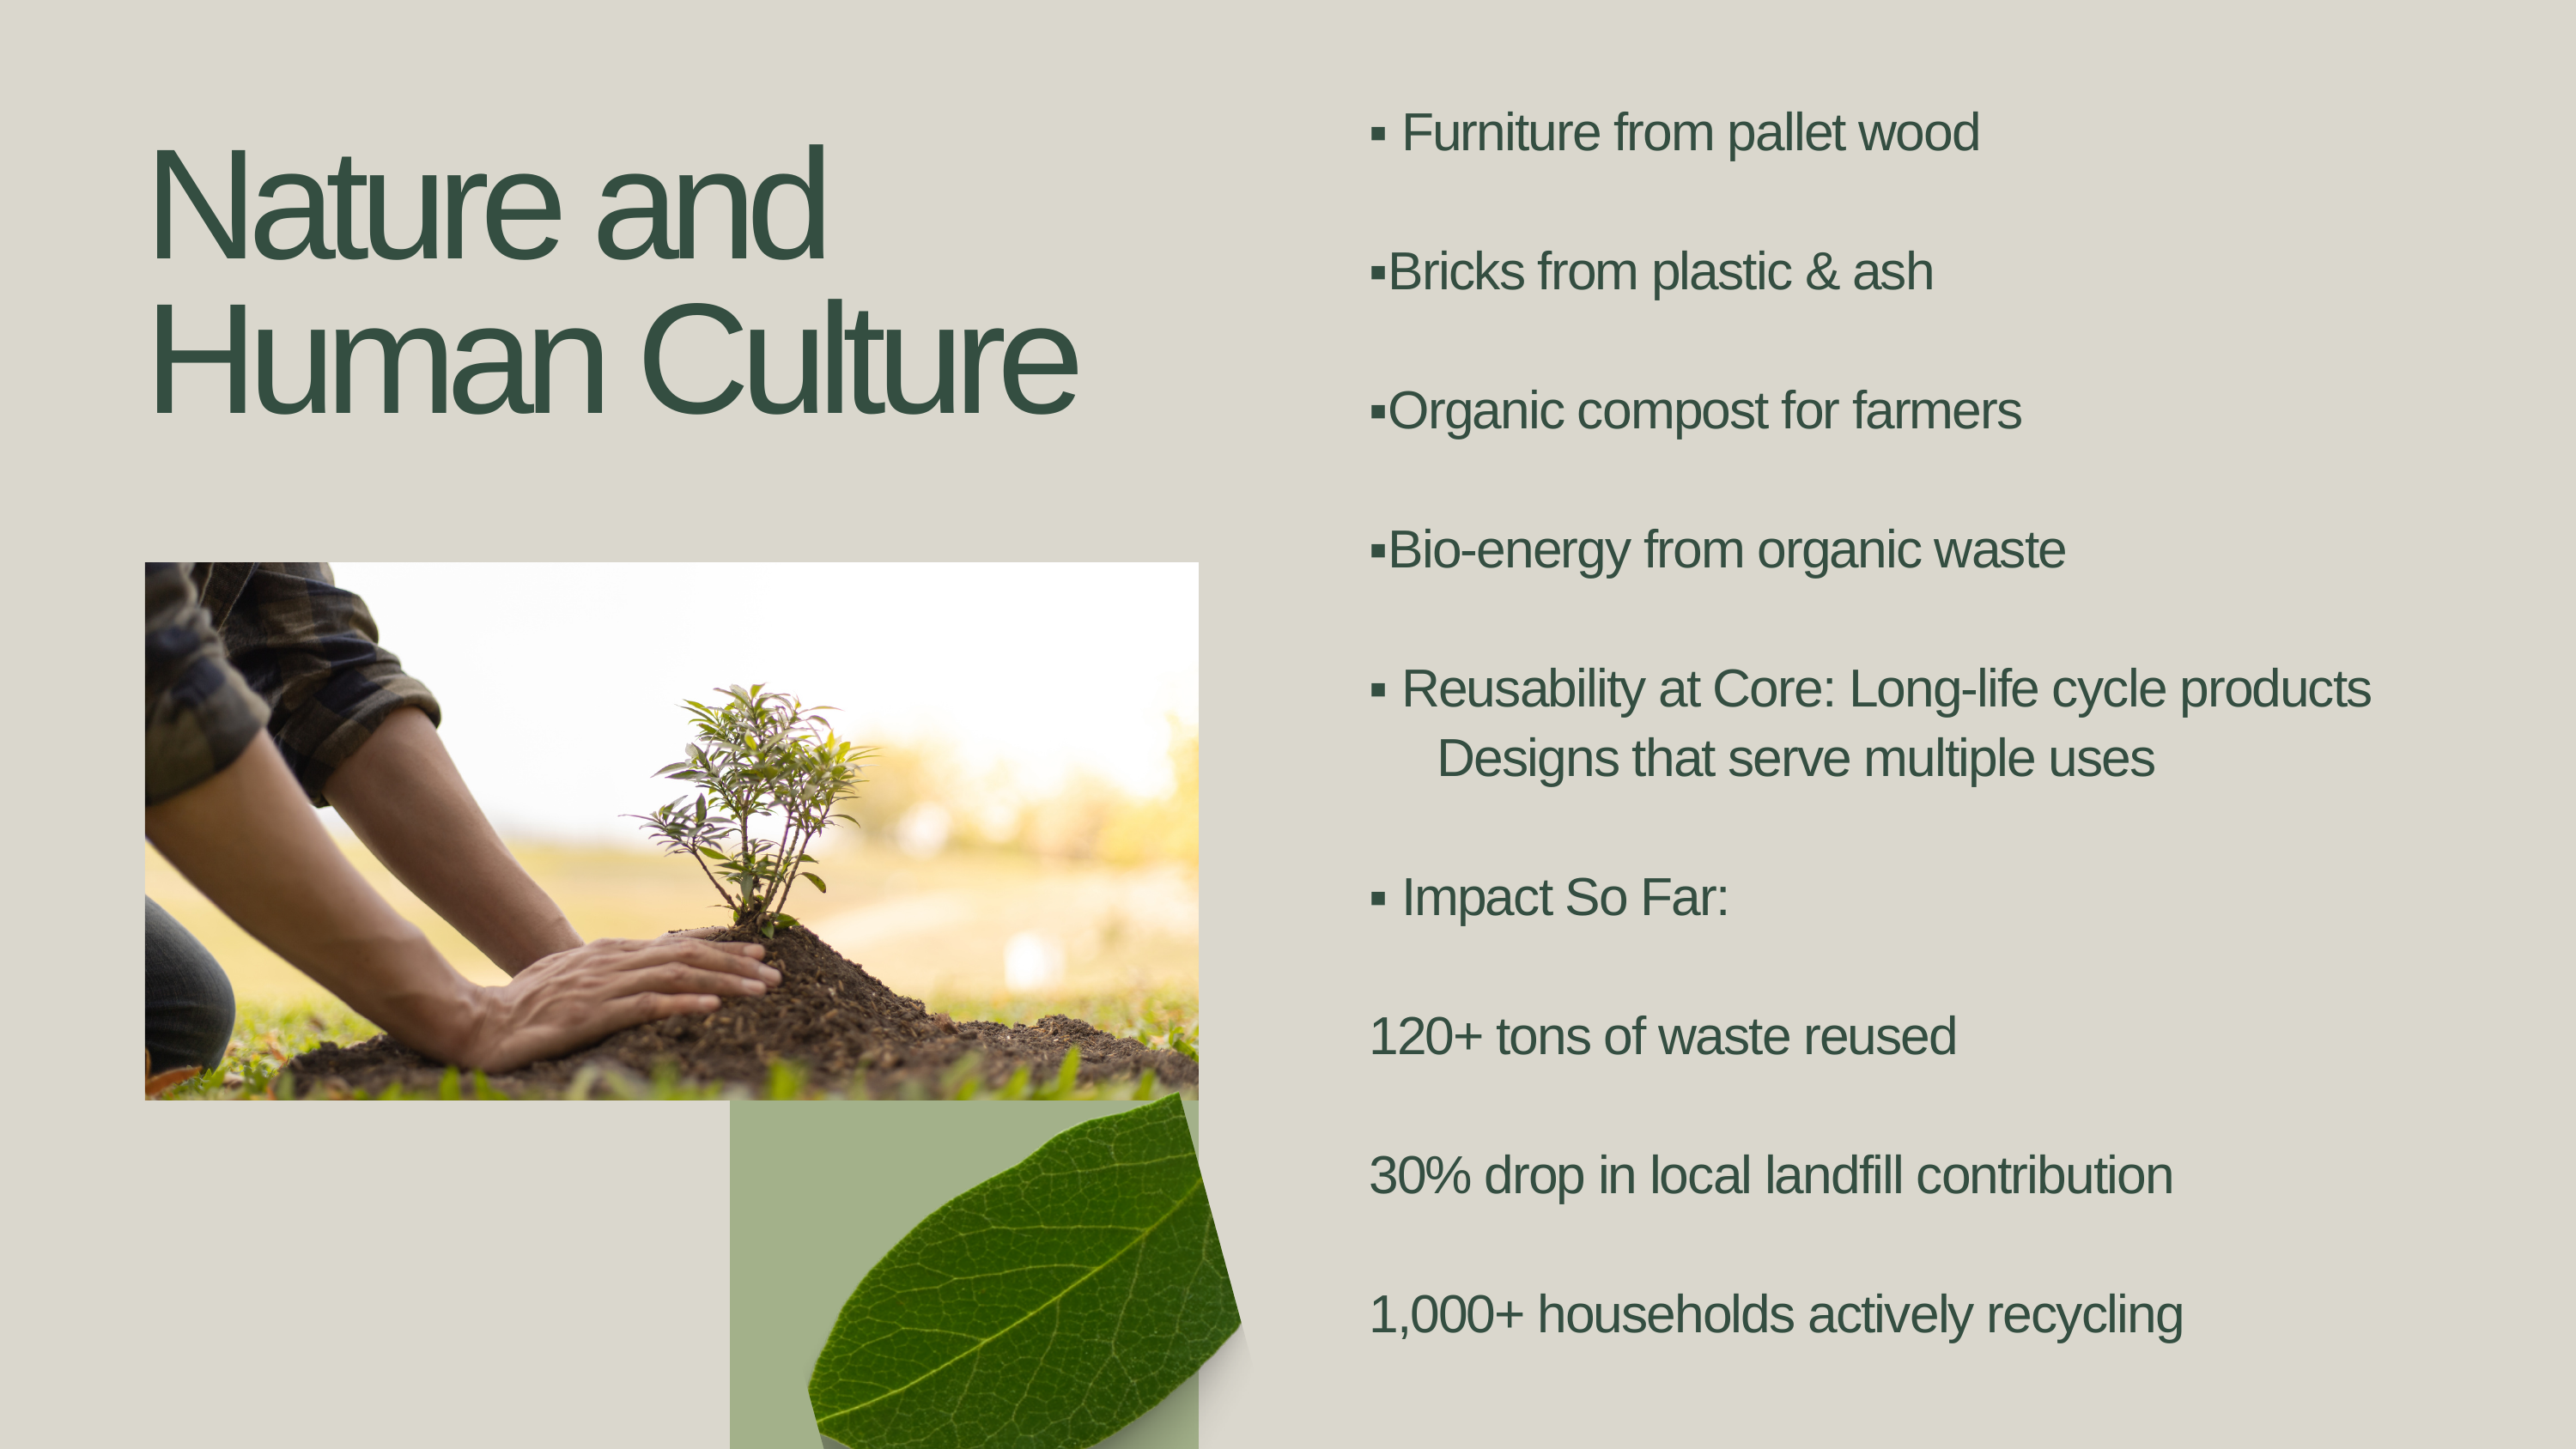

▪ Furniture from pallet wood

▪Bricks from plastic & ash

▪Organic compost for farmers

▪Bio-energy from organic waste

▪ Reusability at Core: Long-life cycle products
     Designs that serve multiple uses

▪ Impact So Far:

120+ tons of waste reused

30% drop in local landfill contribution

1,000+ households actively recycling

Nature and Human Culture